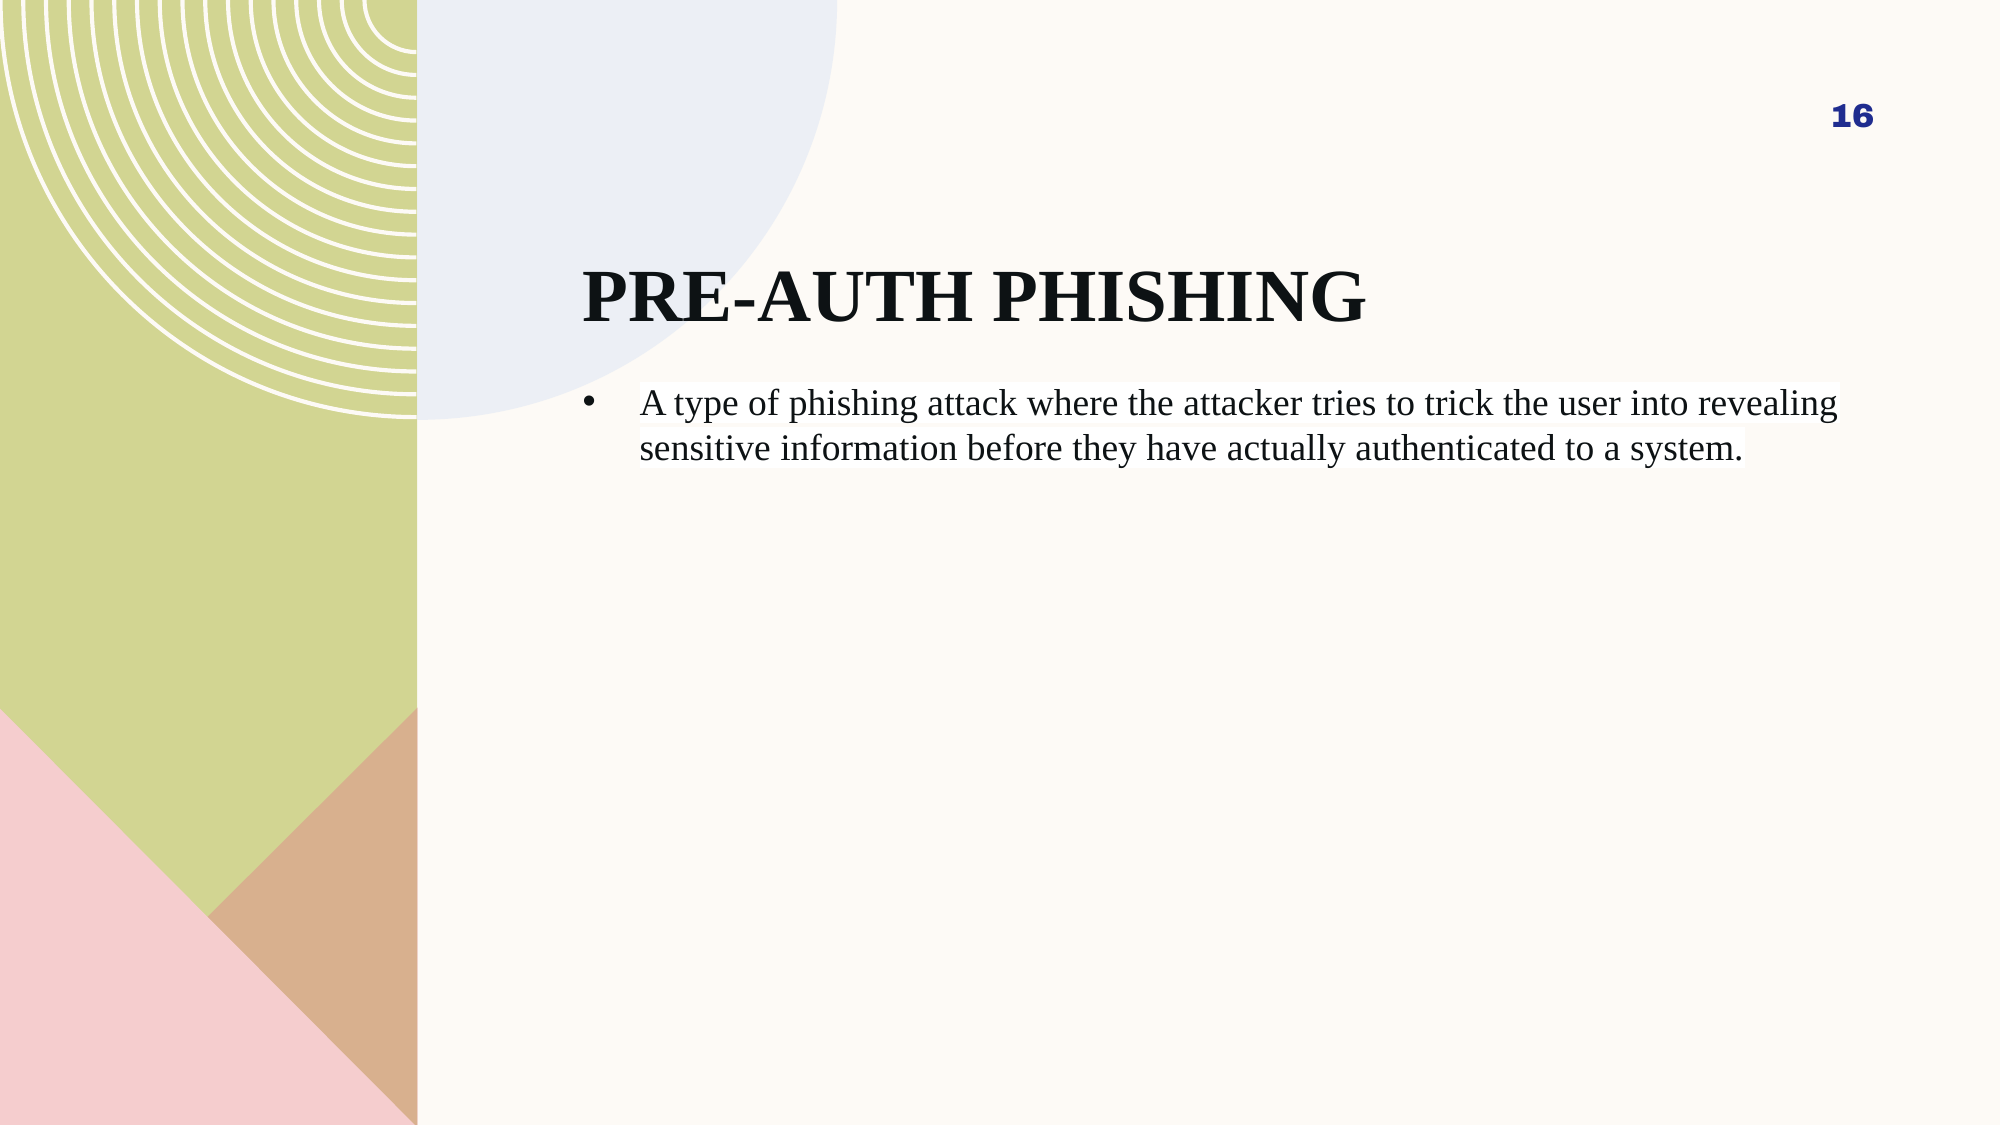

16
# PRE-AUTH PHISHING
A type of phishing attack where the attacker tries to trick the user into revealing sensitive information before they have actually authenticated to a system.